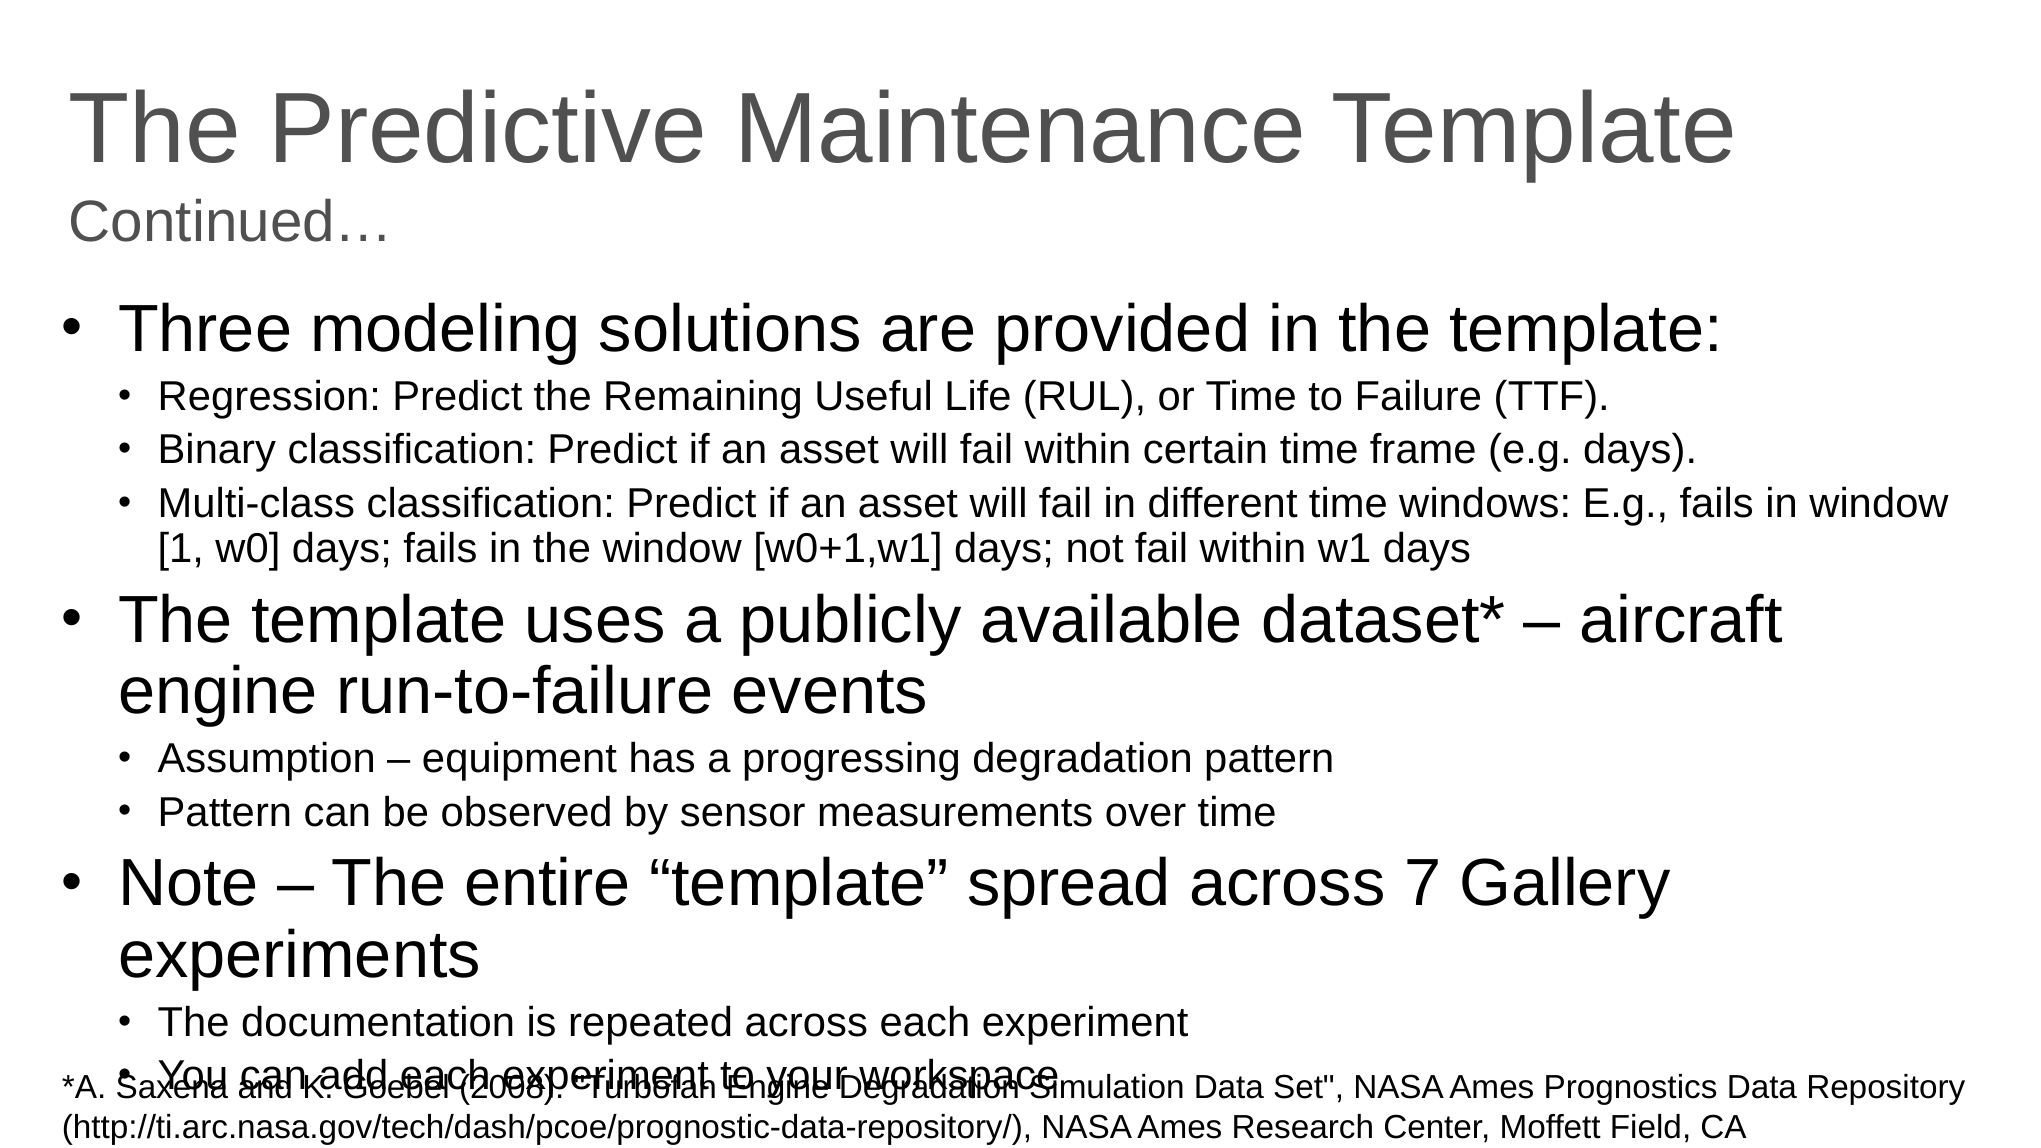

# The Predictive Maintenance Template Continued…
Three modeling solutions are provided in the template:
Regression: Predict the Remaining Useful Life (RUL), or Time to Failure (TTF).
Binary classification: Predict if an asset will fail within certain time frame (e.g. days).
Multi-class classification: Predict if an asset will fail in different time windows: E.g., fails in window [1, w0] days; fails in the window [w0+1,w1] days; not fail within w1 days
The template uses a publicly available dataset* – aircraft engine run-to-failure events
Assumption – equipment has a progressing degradation pattern
Pattern can be observed by sensor measurements over time
Note – The entire “template” spread across 7 Gallery experiments
The documentation is repeated across each experiment
You can add each experiment to your workspace
*A. Saxena and K. Goebel (2008). "Turbofan Engine Degradation Simulation Data Set", NASA Ames Prognostics Data Repository (http://ti.arc.nasa.gov/tech/dash/pcoe/prognostic-data-repository/), NASA Ames Research Center, Moffett Field, CA